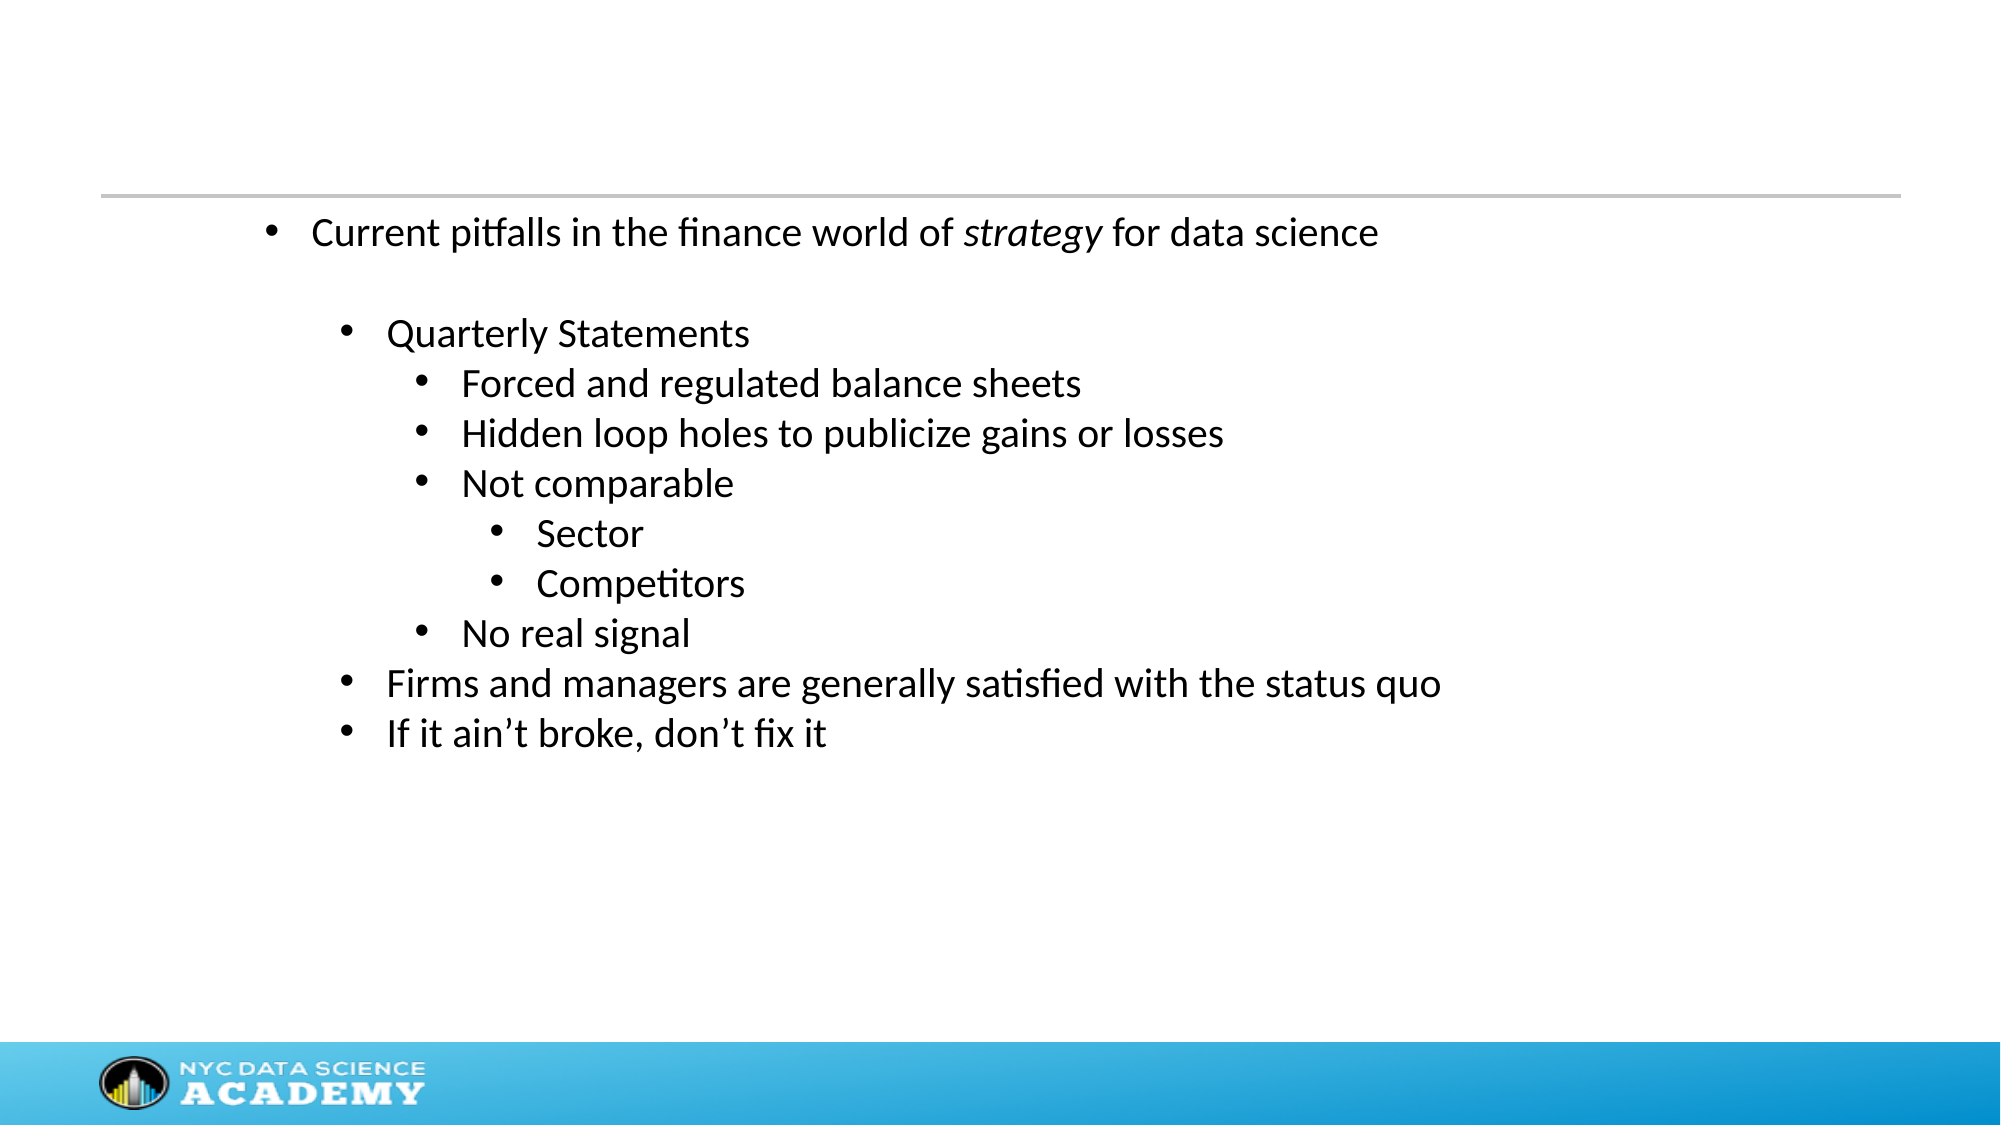

Current pitfalls in the finance world of strategy for data science

Quarterly Statements
Forced and regulated balance sheets
Hidden loop holes to publicize gains or losses
Not comparable
Sector
Competitors
No real signal
Firms and managers are generally satisfied with the status quo
If it ain’t broke, don’t fix it